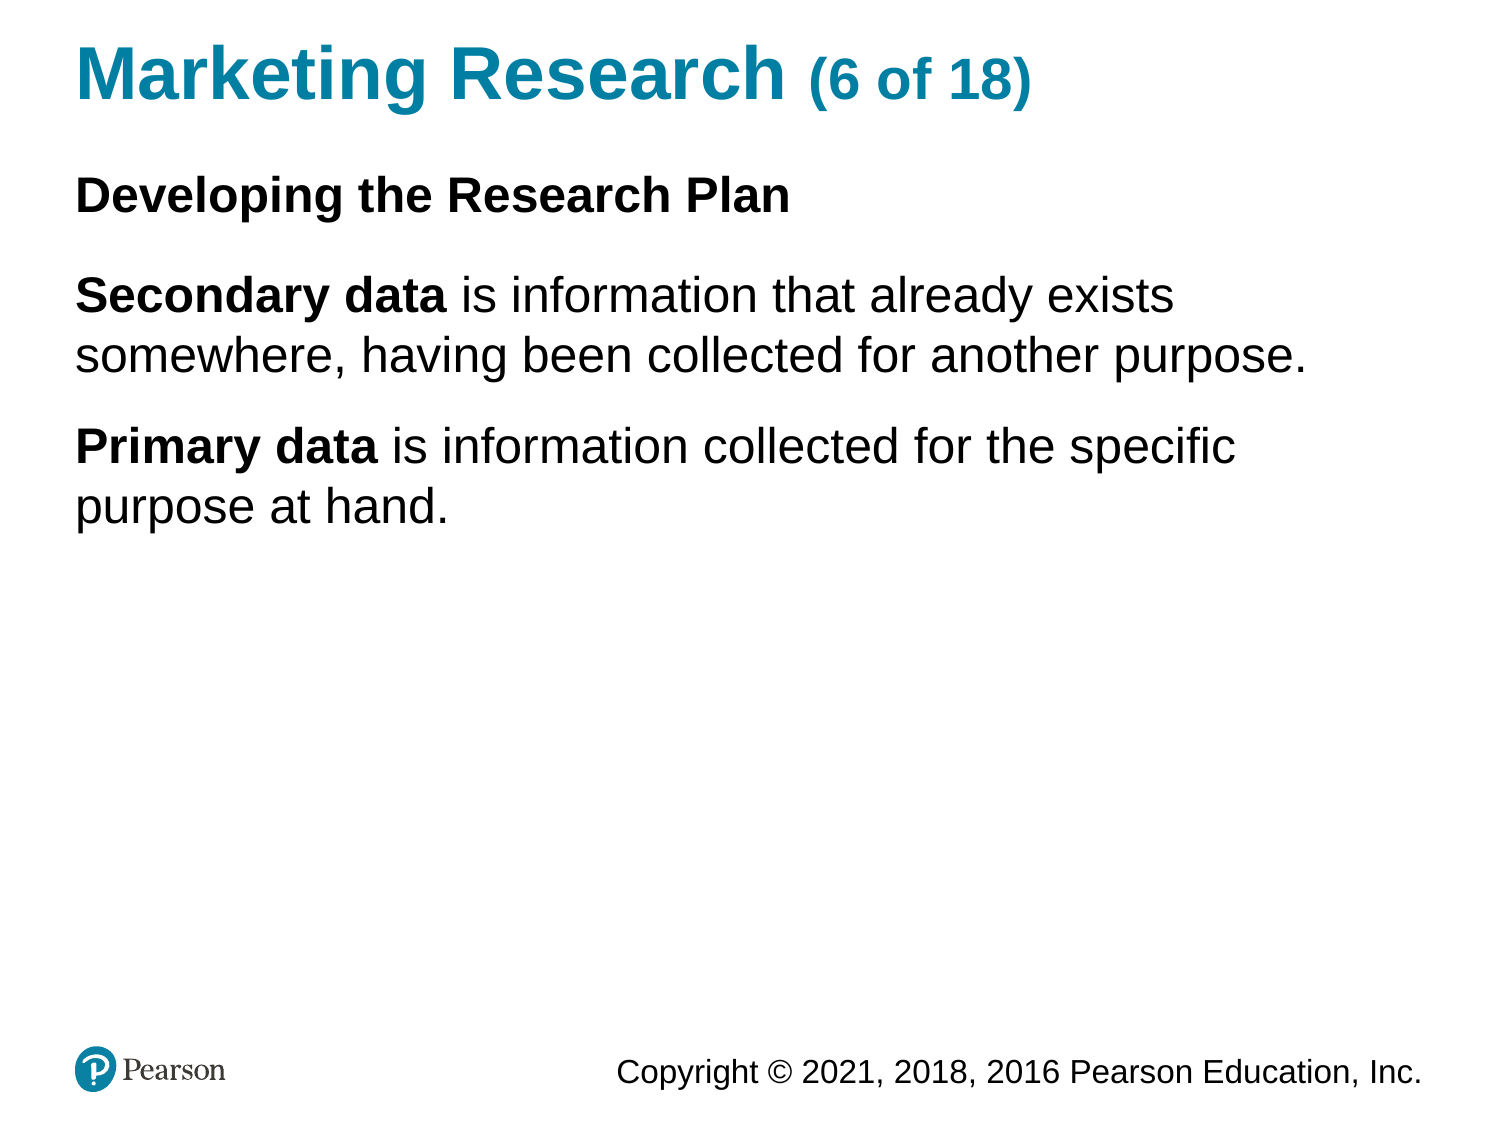

# Marketing Research (6 of 18)
Developing the Research Plan
Secondary data is information that already exists somewhere, having been collected for another purpose.
Primary data is information collected for the specific purpose at hand.